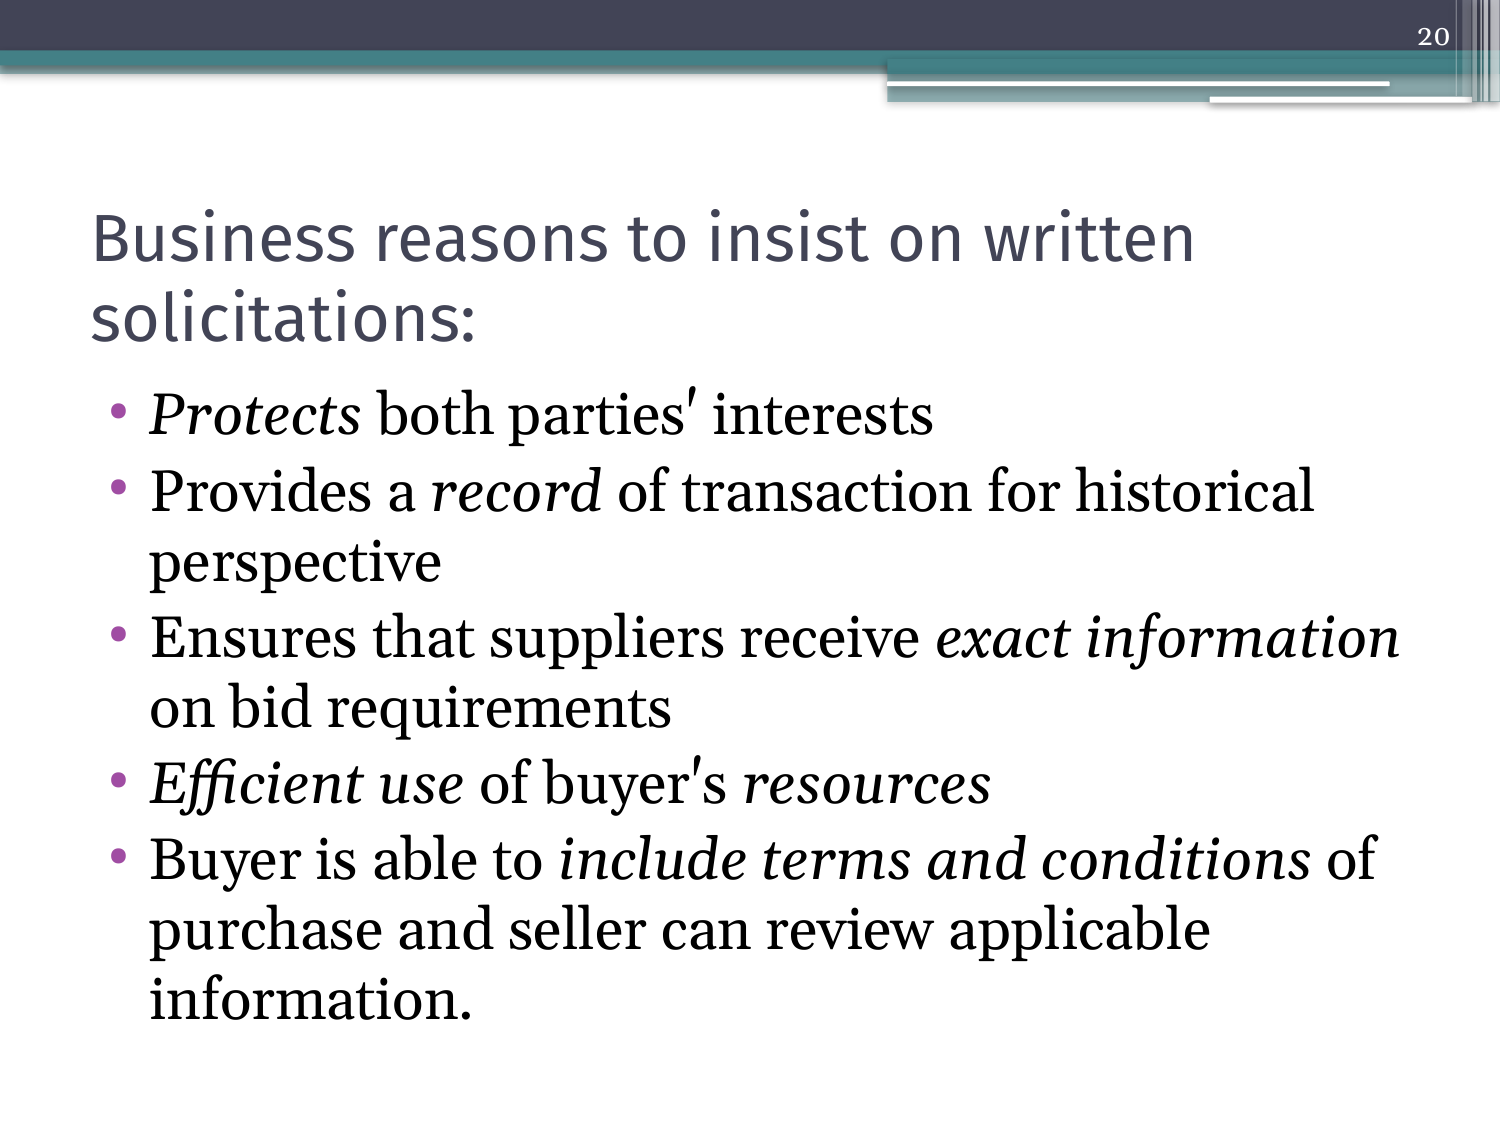

20
# Business reasons to insist on written solicitations:
Protects both parties' interests
Provides a record of transaction for historical perspective
Ensures that suppliers receive exact information on bid requirements
Efficient use of buyer's resources
Buyer is able to include terms and conditions of purchase and seller can review applicable information.